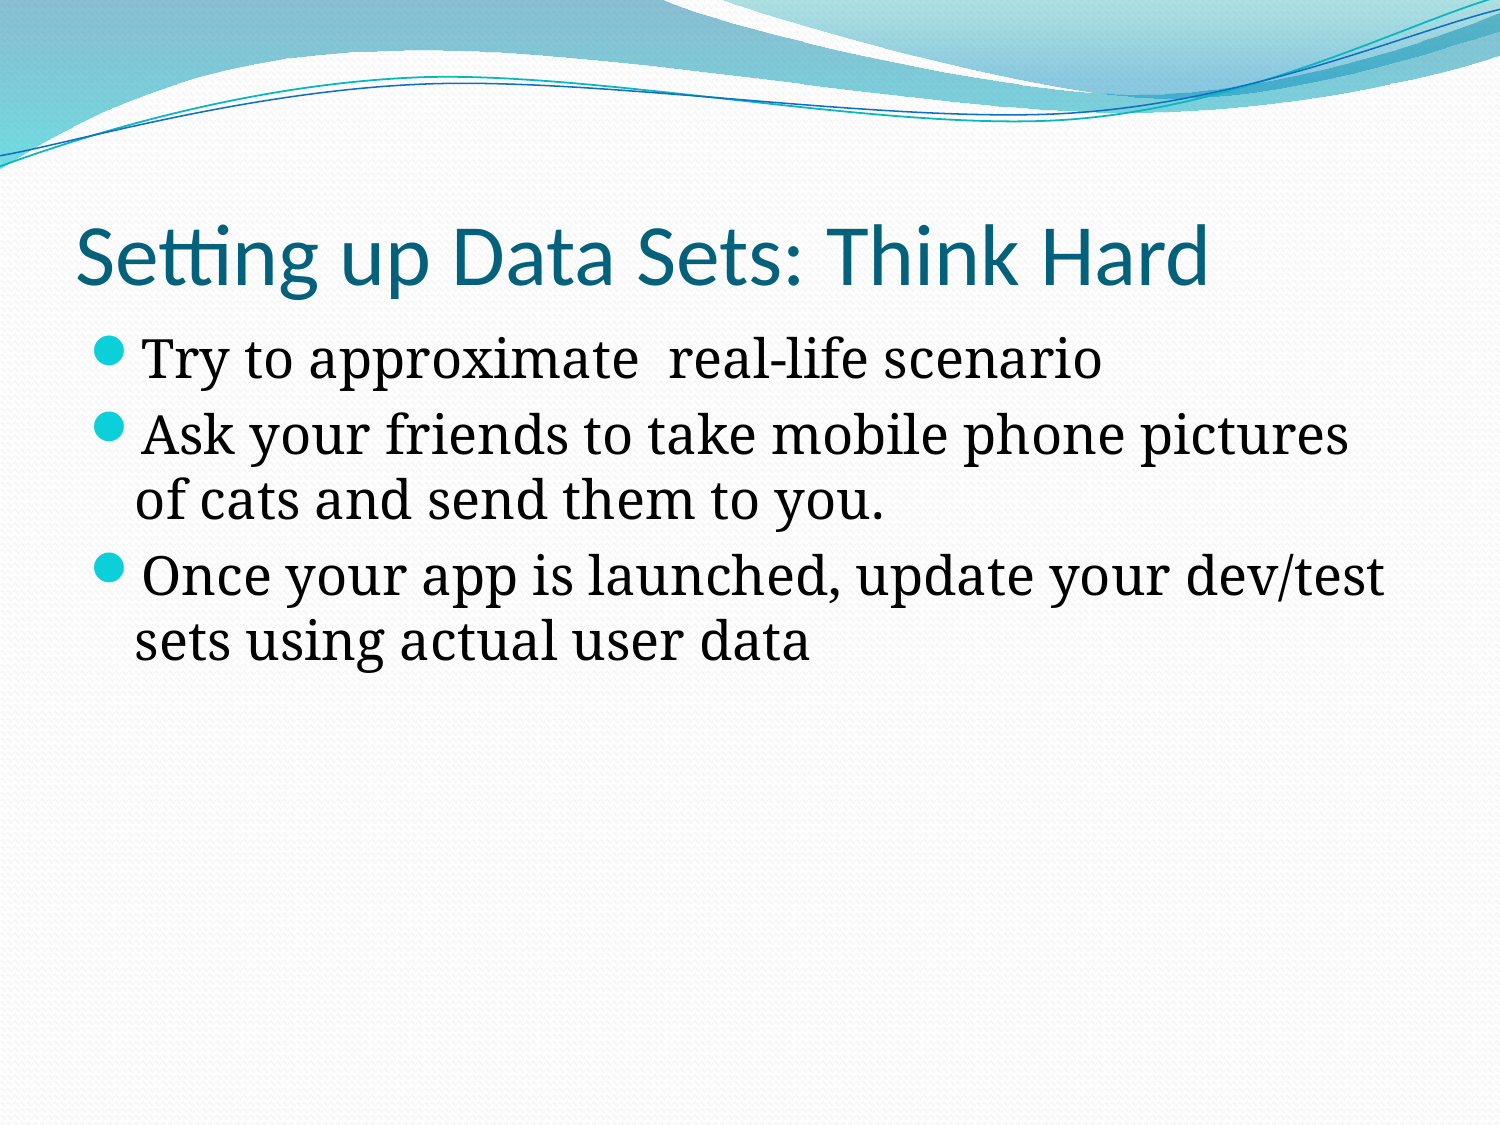

# Setting up Data Sets: Think Hard
Try to approximate  real-life scenario
Ask your friends to take mobile phone pictures of cats and send them to you.
Once your app is launched, update your dev/test sets using actual user data